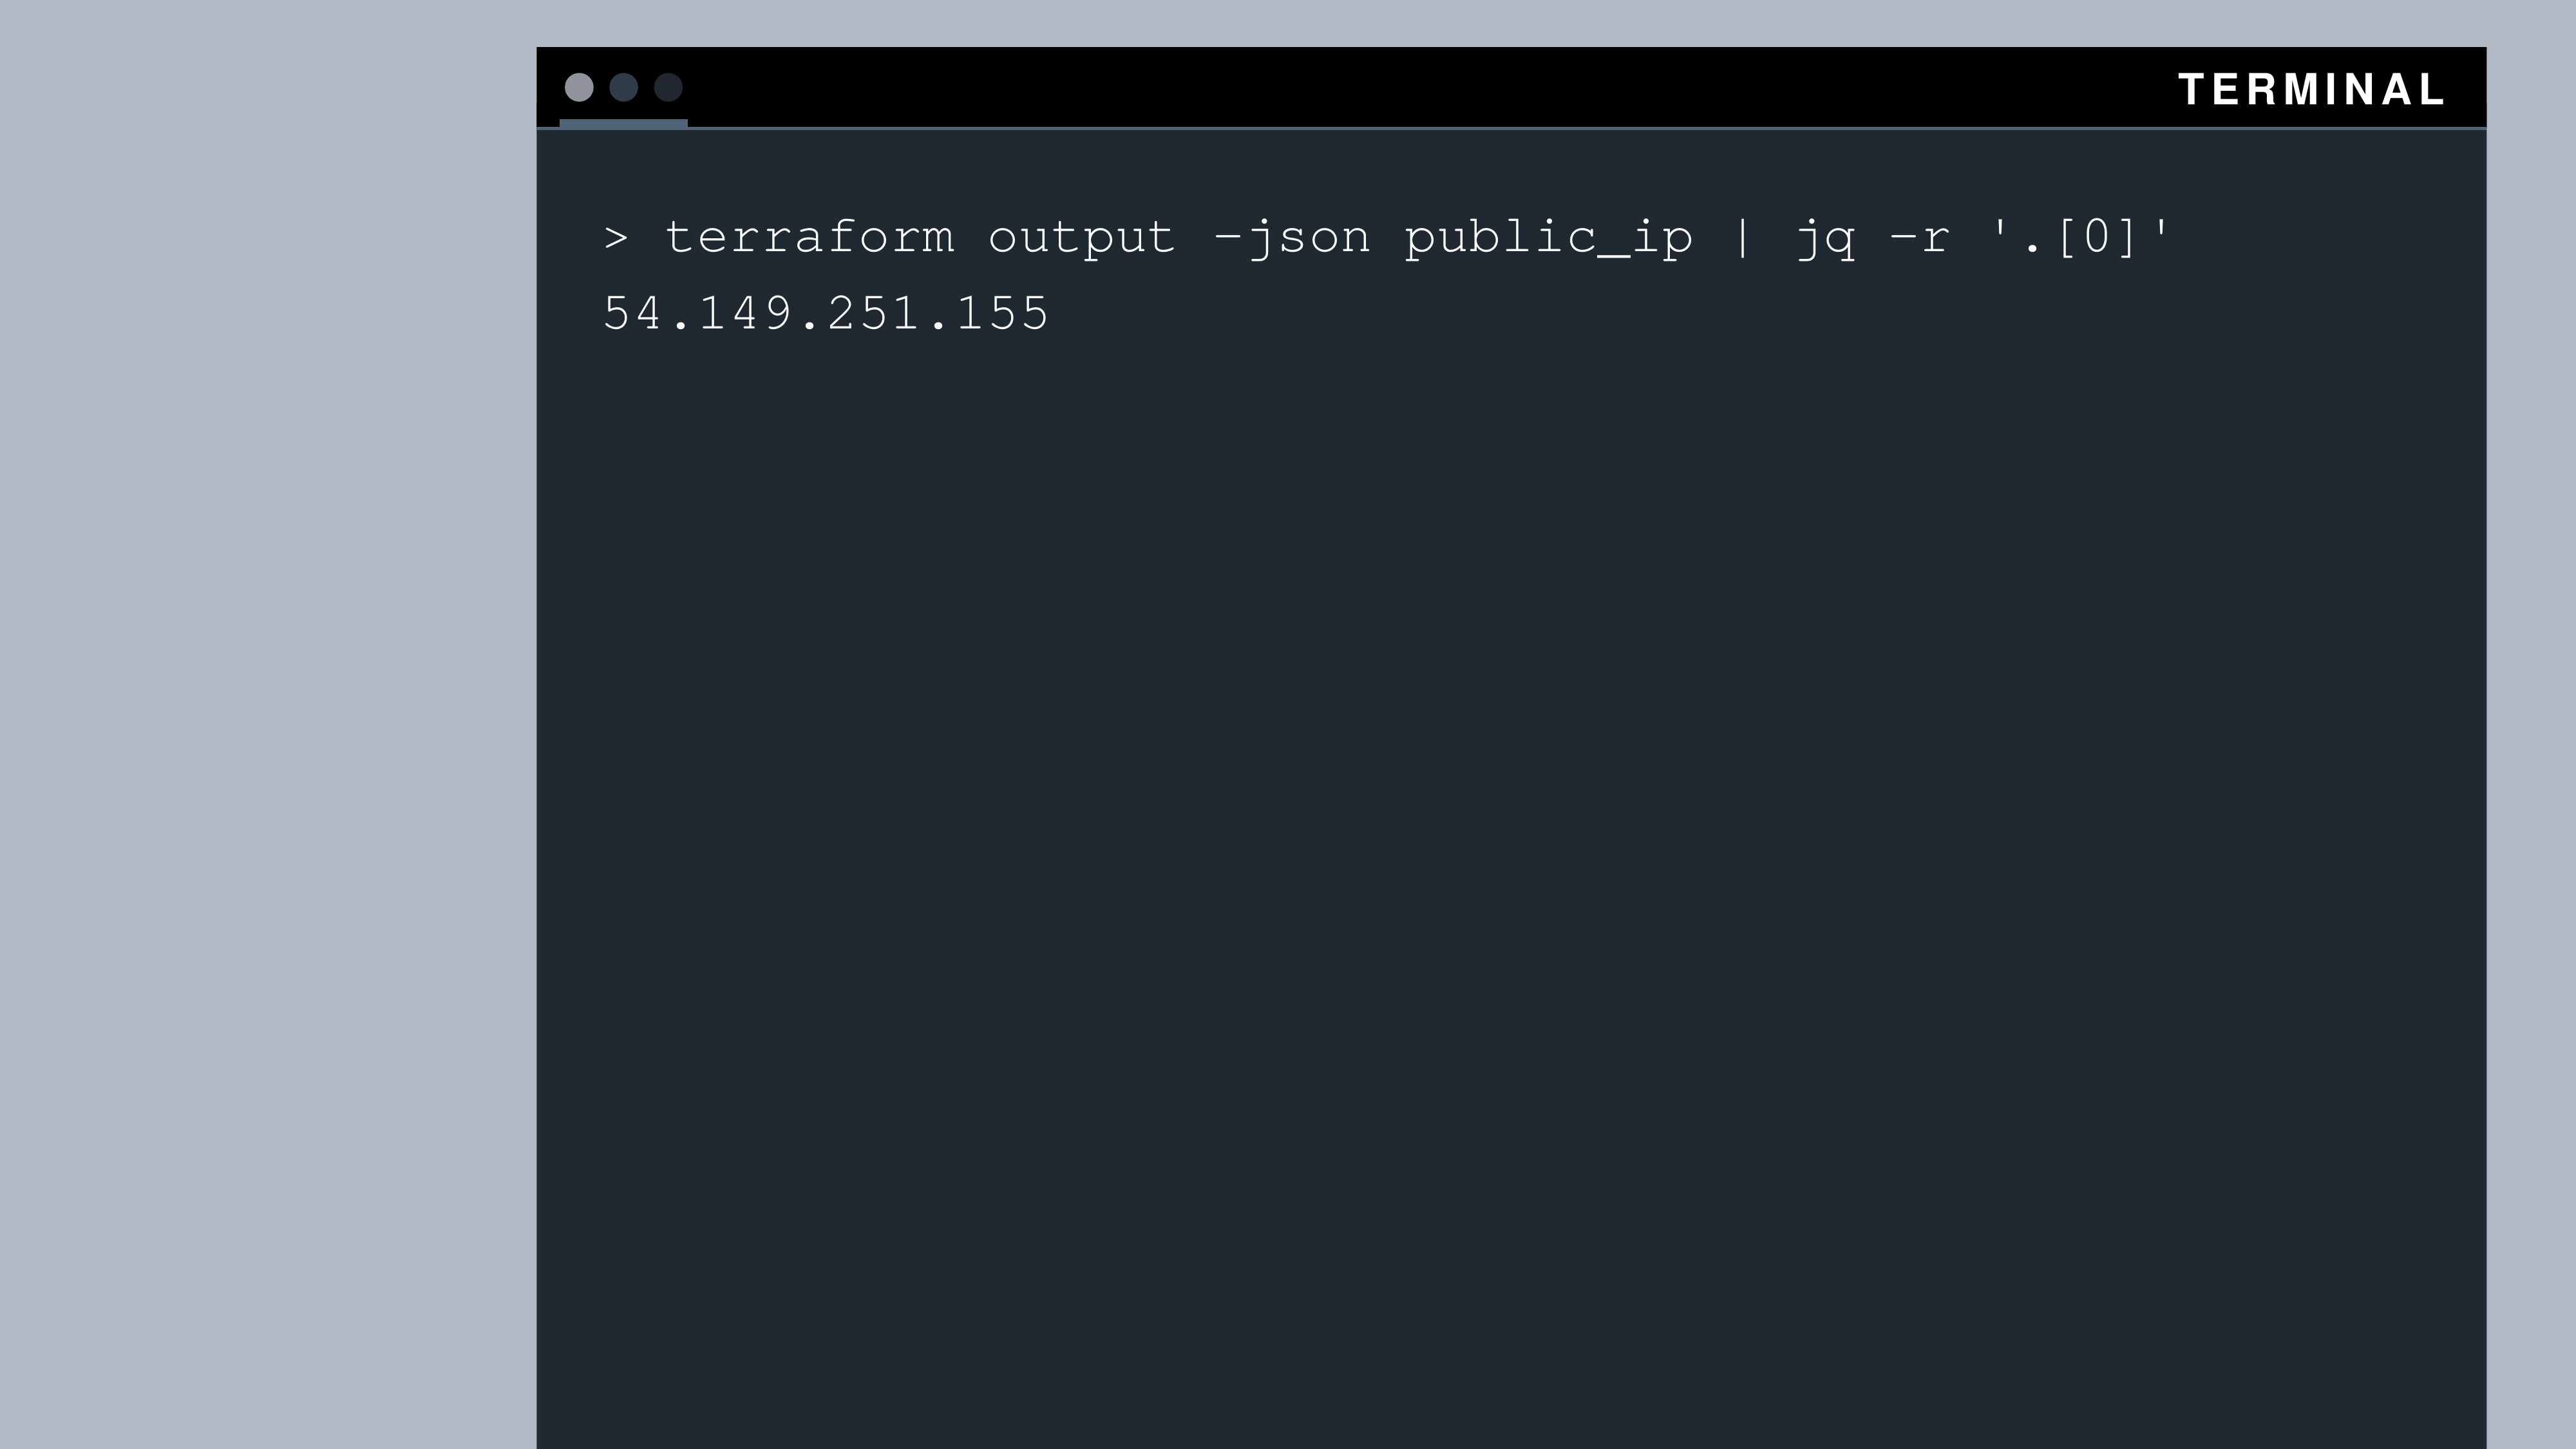

> terraform output -json public_ip | jq -r '.[0]'
54.149.251.155
234